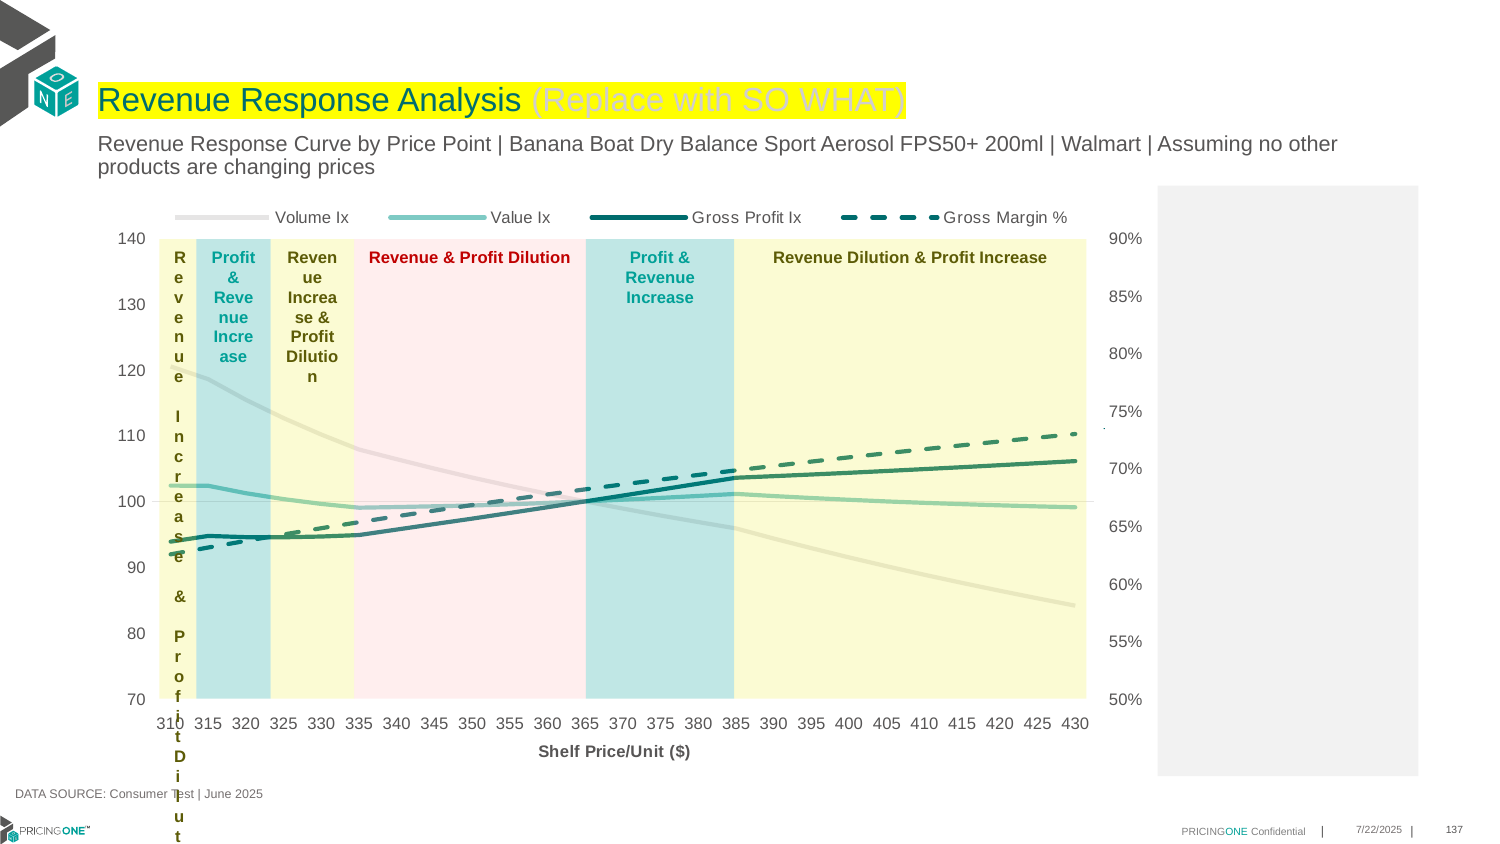

# Revenue Response Analysis (Replace with SO WHAT)

Revenue Response Curve by Price Point | Banana Boat Dry Balance Sport Aerosol FPS50+ 200ml | Walmart | Assuming no other products are changing prices

### Chart:

| Category | Volume Ix | Value Ix | Gross Profit Ix | Gross Margin % |
|---|---|---|---|---|
| 310 | 120.51487796042393 | 102.39734936874257 | 93.88330987812482 | 0.6254500755353777 |
| 315 | 118.57501357842428 | 102.36930327719152 | 94.7542010446137 | 0.6313953124316416 |
| 320 | 115.43972970265509 | 101.24024702315488 | 94.56786749920883 | 0.6371547606748971 |
| 325 | 112.65585313386093 | 100.33848875010429 | 94.55049432442968 | 0.6427369951260526 |
| 330 | 110.15588261260913 | 99.61738636628645 | 94.66525111263353 | 0.6481500709574761 |
| 335 | 107.88852908494687 | 99.04149221164292 | 94.88414132235316 | 0.6534015624357229 |
| 340 | 106.41437114966092 | 99.14240346004506 | 95.72545486974468 | 0.6584985982822562 |
| 345 | 104.99521966799246 | 99.25500494377314 | 96.55812531167324 | 0.663447893959325 |
| 350 | 103.62702451604031 | 99.37766793717749 | 97.38166172854072 | 0.6682557811884775 |
| 355 | 102.3541042209921 | 99.5560250213739 | 98.24167301793469 | 0.6729282349745553 |
| 360 | 101.14740375001541 | 99.7648716023582 | 99.1154298372171 | 0.6774708983776864 |
| 365 | 100.0 | 100.0 | 100.0 | 0.681889105249225 |
| 370 | 98.90595402044936 | 100.25782178087275 | 100.89289892401514 | 0.6861879011242354 |
| 375 | 97.8601484411175 | 100.53526796082876 | 101.79201938120386 | 0.690372062442579 |
| 380 | 96.85815413890933 | 100.82970632268263 | 102.69557265353073 | 0.694446114252545 |
| 385 | 95.89612060121891 | 101.13887279836898 | 103.60203921804627 | 0.6984143465349795 |
| 390 | 94.36114657124001 | 100.80878228686072 | 103.83936257609132 | 0.7022808292717106 |
| 395 | 92.89405650584418 | 100.51023094070217 | 104.09107941354509 | 0.706049426369537 |
| 400 | 91.48977038836958 | 100.24043103121747 | 104.35548654887363 | 0.7097238085399179 |
| 405 | 90.14371760179232 | 99.99688285933327 | 104.63106385318693 | 0.7133074652246101 |
| 410 | 88.85177556280468 | 99.77734055585125 | 104.9164529564121 | 0.7168037156487003 |
| 415 | 87.61021674782178 | 99.57978240421552 | 105.21043863450194 | 0.7202157190746196 |
| 420 | 86.41566284929371 | 99.40238503446022 | 105.51193251737354 | 0.7235464843237313 |
| 425 | 85.26504500494305 | 99.24350093738865 | 105.81995880798985 | 0.726798878625805 |
| 430 | 84.15556921176267 | 99.10163883215058 | 106.133641746469 | 0.7299756358510863 |
Revenue Increase & Profit Dilution
Profit & Revenue Increase
Revenue Increase & Profit Dilution
Revenue & Profit Dilution
Profit & Revenue Increase
Revenue Dilution & Profit Increase

DATA SOURCE: Consumer Test | June 2025

7/22/2025
137